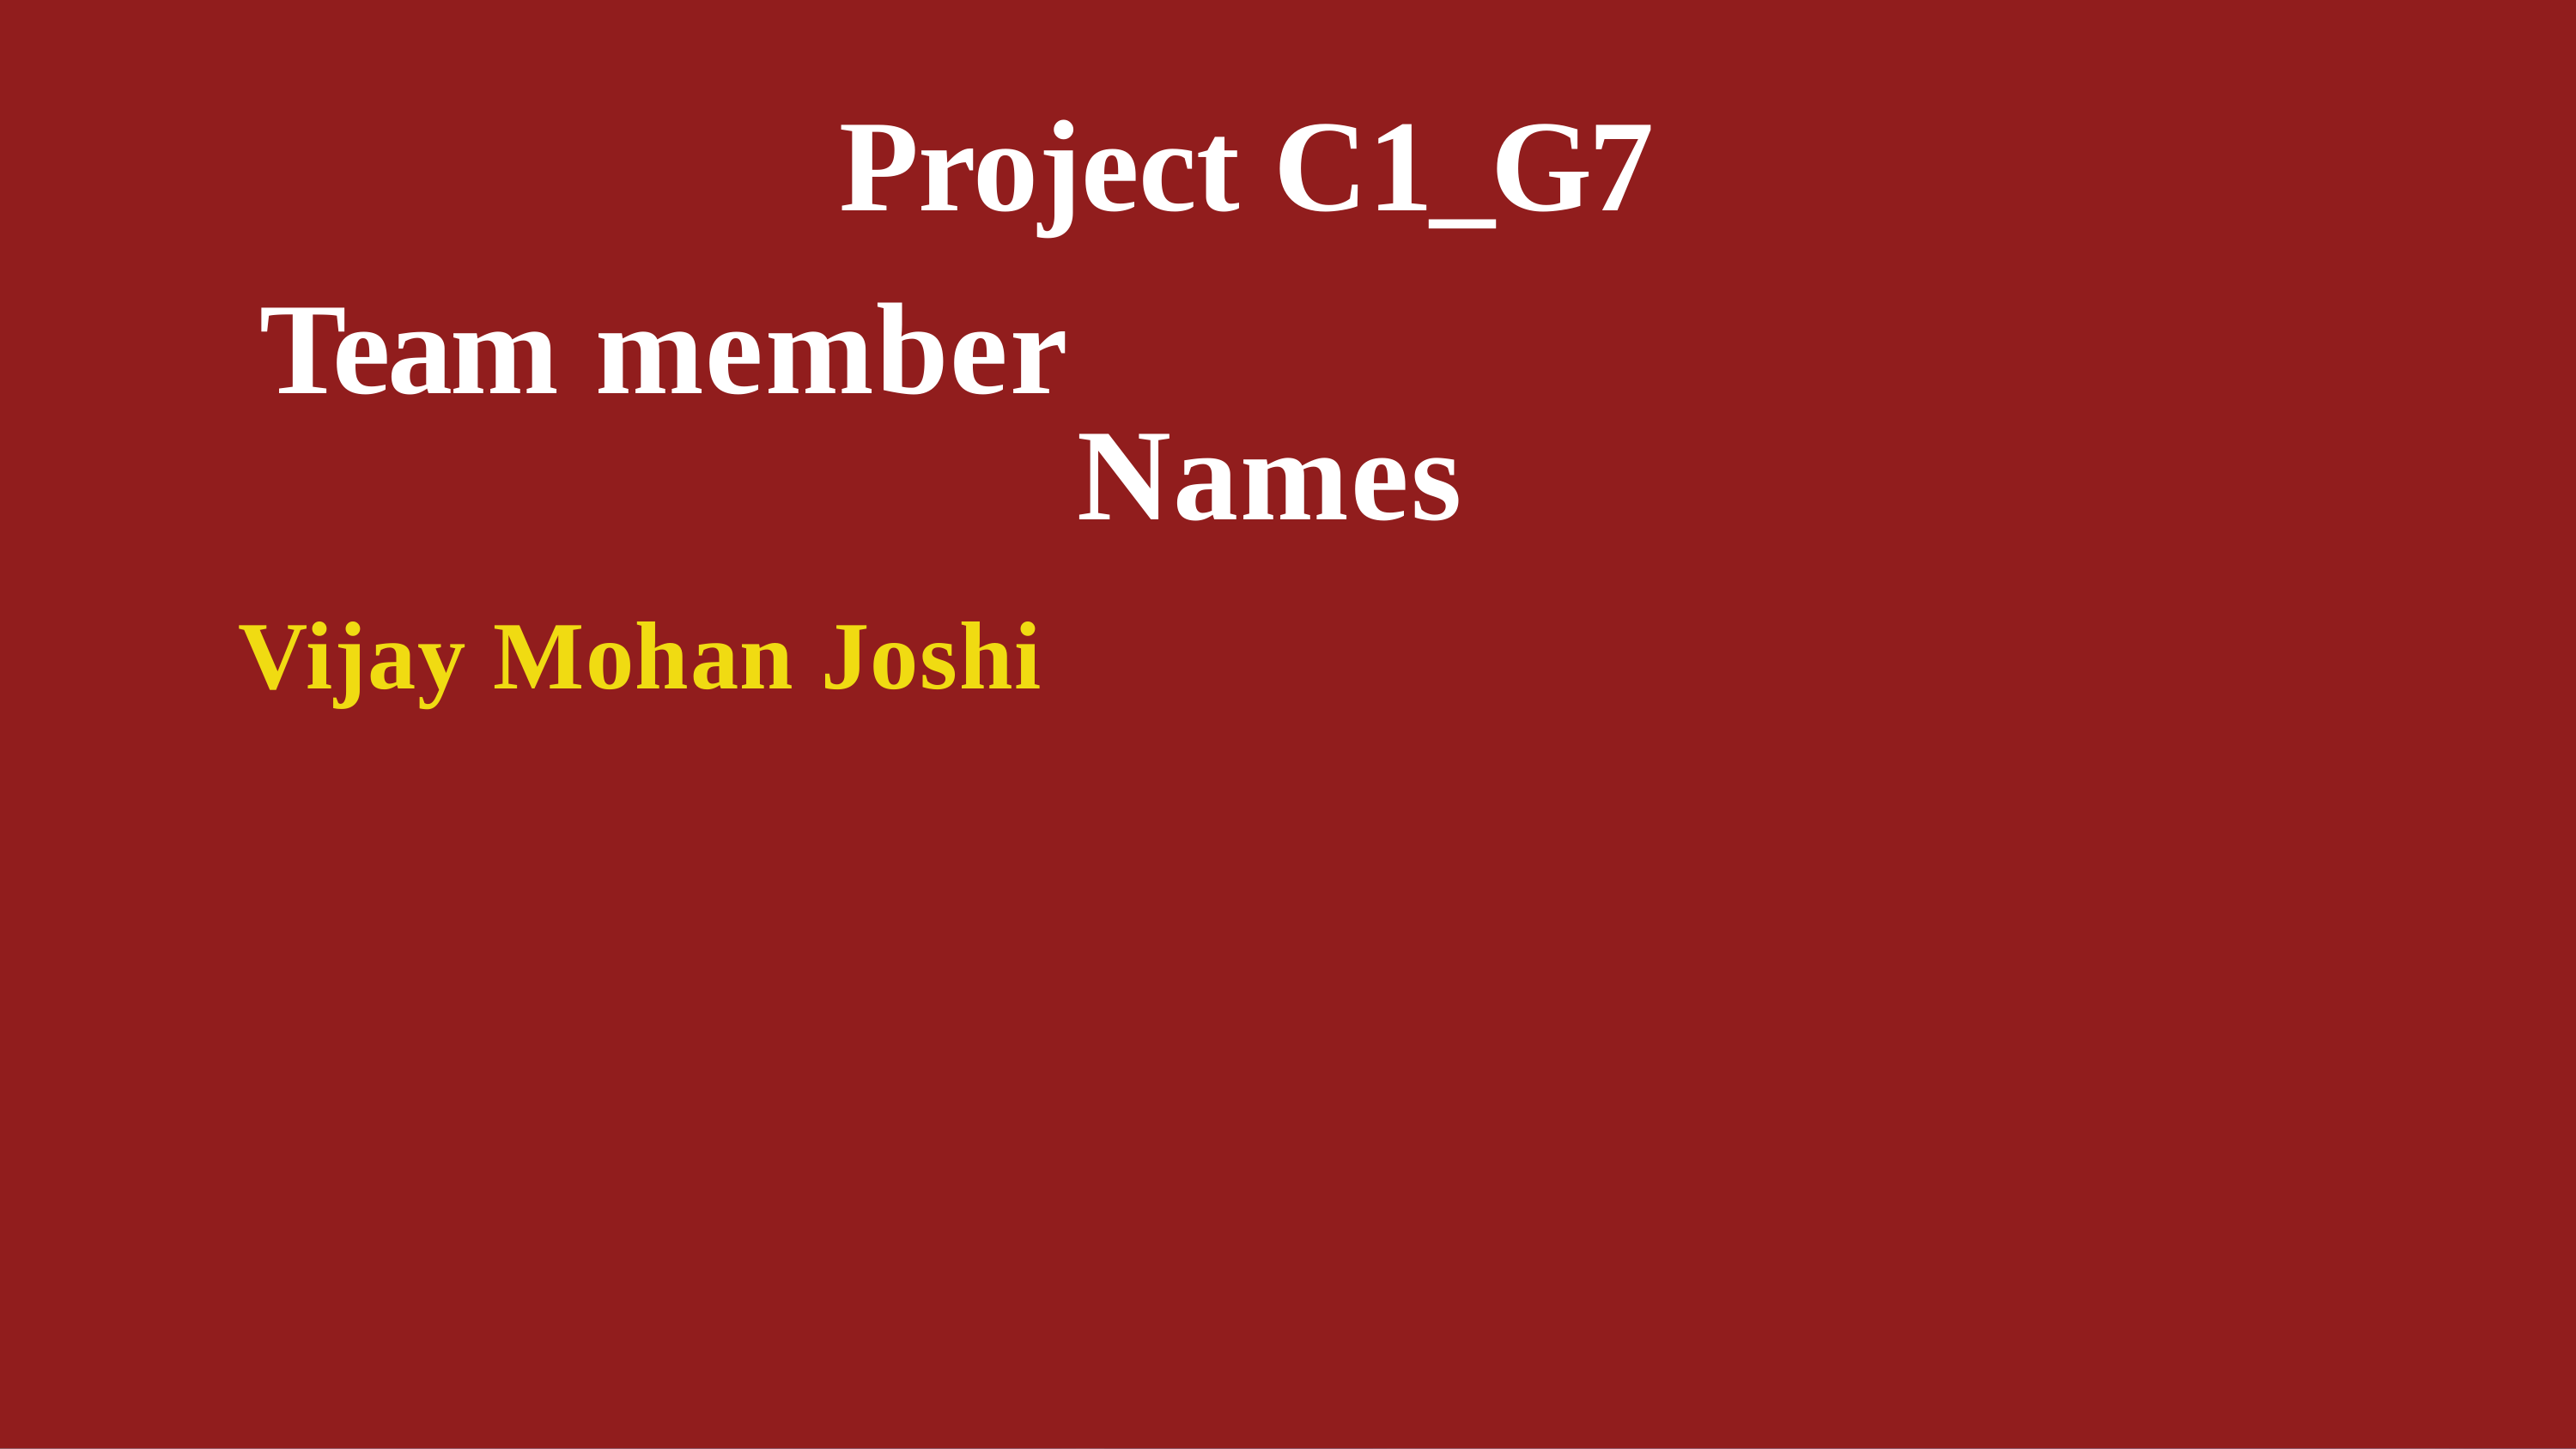

# Project C1_G7  Team member
Names
Vijay Mohan Joshi